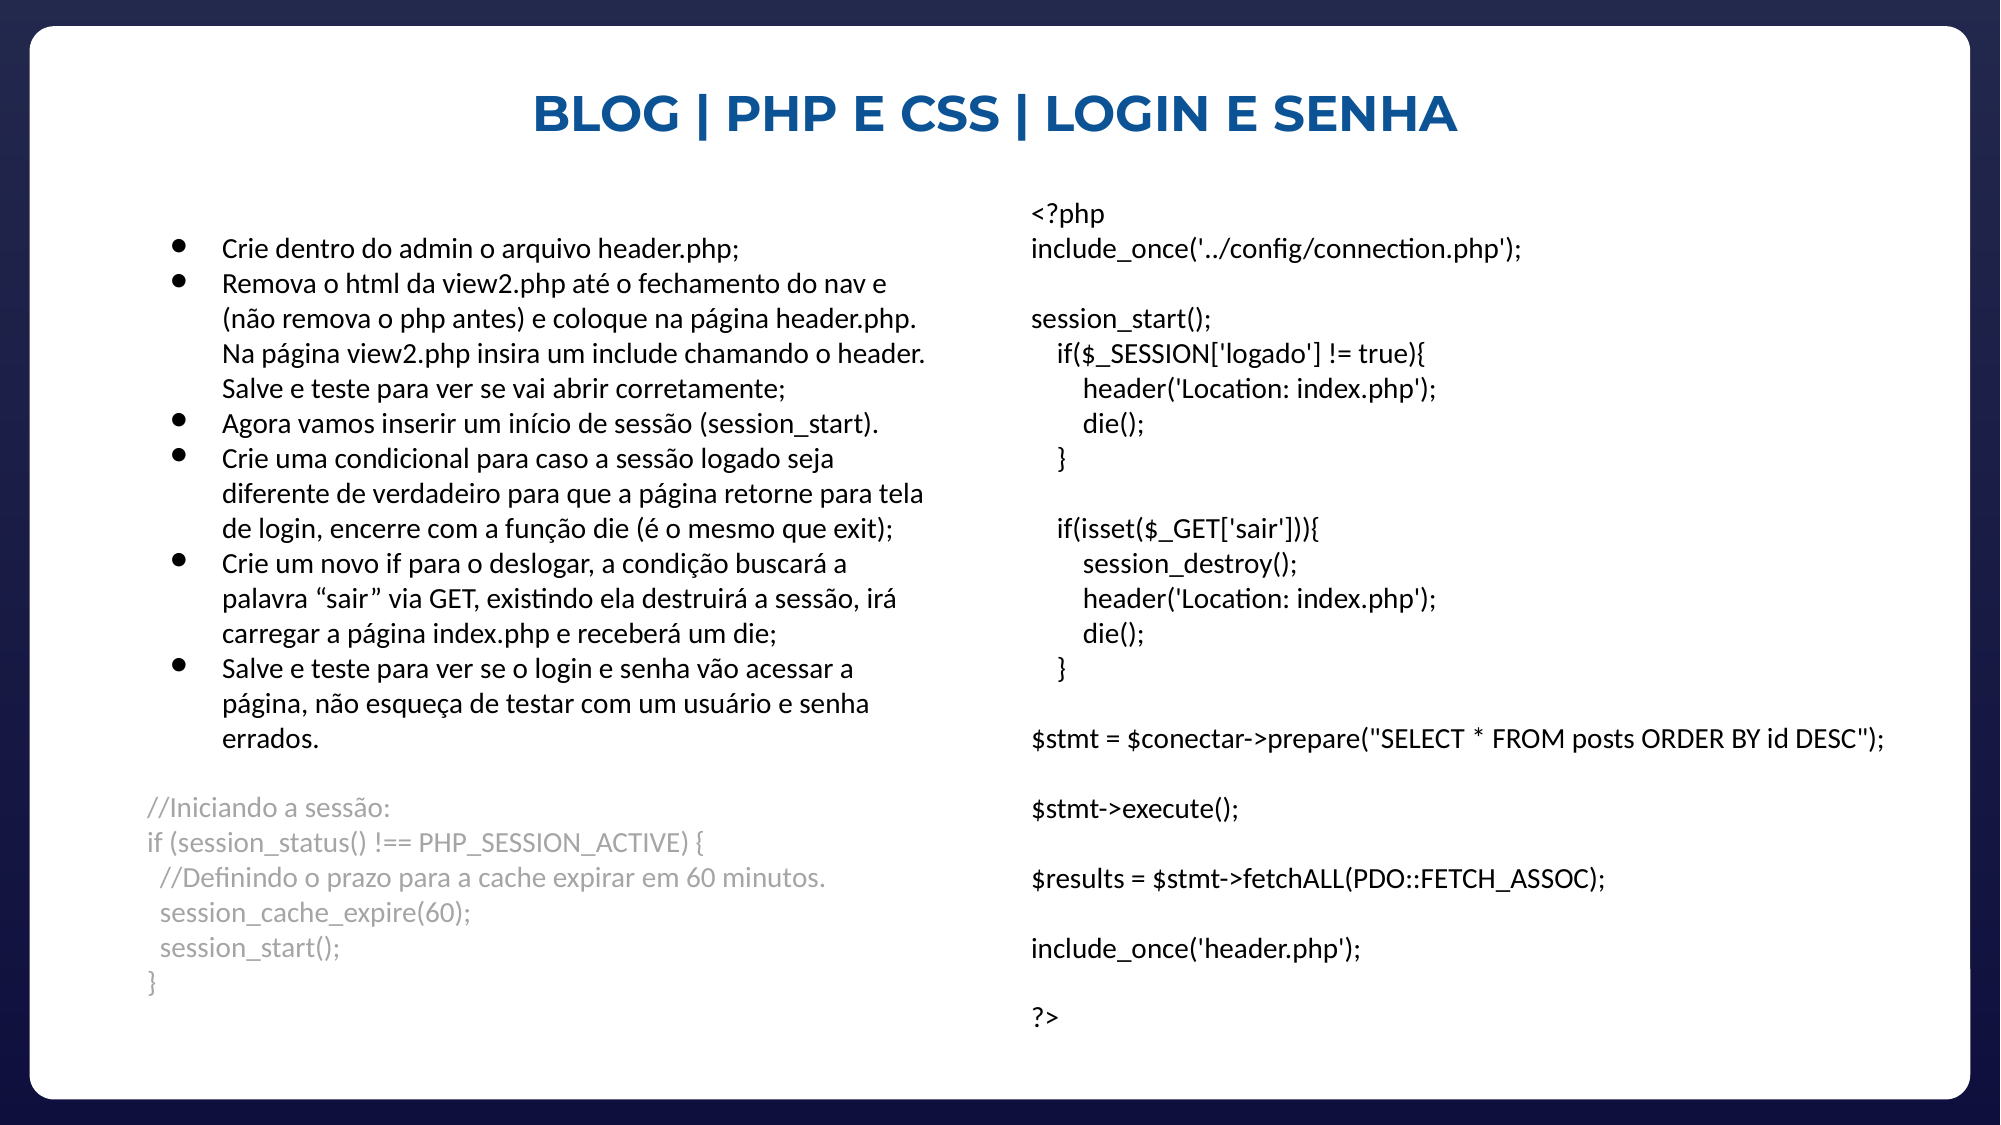

BLOG | PHP E CSS | LOGIN E SENHA
<?php
include_once('../config/connection.php');

session_start();
    if($_SESSION['logado'] != true){
        header('Location: index.php');
        die();
    }

    if(isset($_GET['sair'])){
        session_destroy();
        header('Location: index.php');
        die();
    }

$stmt = $conectar->prepare("SELECT * FROM posts ORDER BY id DESC");

$stmt->execute();

$results = $stmt->fetchALL(PDO::FETCH_ASSOC);

include_once('header.php');

?>

Crie dentro do admin o arquivo header.php;
Remova o html da view2.php até o fechamento do nav e (não remova o php antes) e coloque na página header.php. Na página view2.php insira um include chamando o header. Salve e teste para ver se vai abrir corretamente;
Agora vamos inserir um início de sessão (session_start).
Crie uma condicional para caso a sessão logado seja diferente de verdadeiro para que a página retorne para tela de login, encerre com a função die (é o mesmo que exit);
Crie um novo if para o deslogar, a condição buscará a palavra “sair” via GET, existindo ela destruirá a sessão, irá carregar a página index.php e receberá um die;
Salve e teste para ver se o login e senha vão acessar a página, não esqueça de testar com um usuário e senha errados.

//Iniciando a sessão:
if (session_status() !== PHP_SESSION_ACTIVE) {
  //Definindo o prazo para a cache expirar em 60 minutos.
  session_cache_expire(60);
  session_start();
}